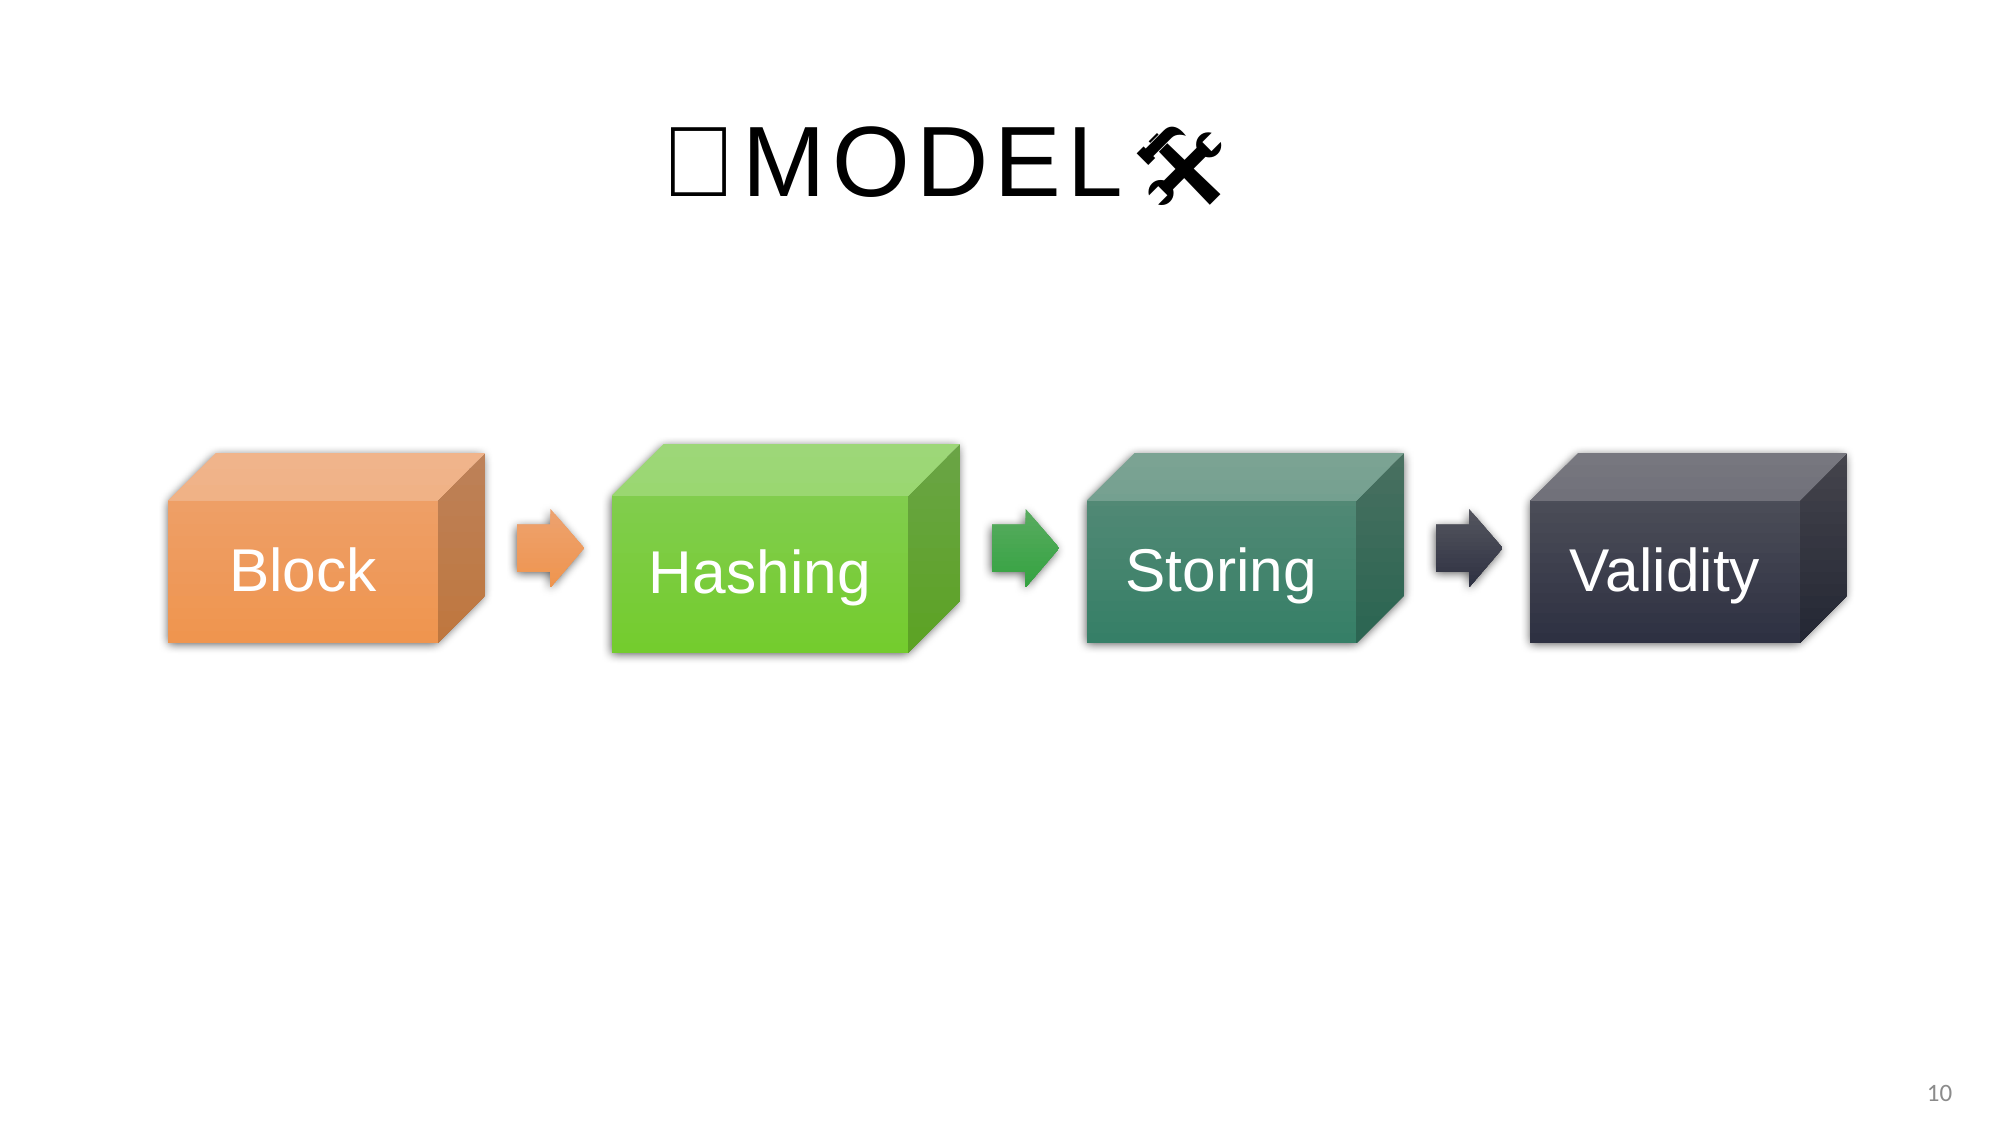

# 🦺Model🛠
Block

Hashing

Storing

Validity
10